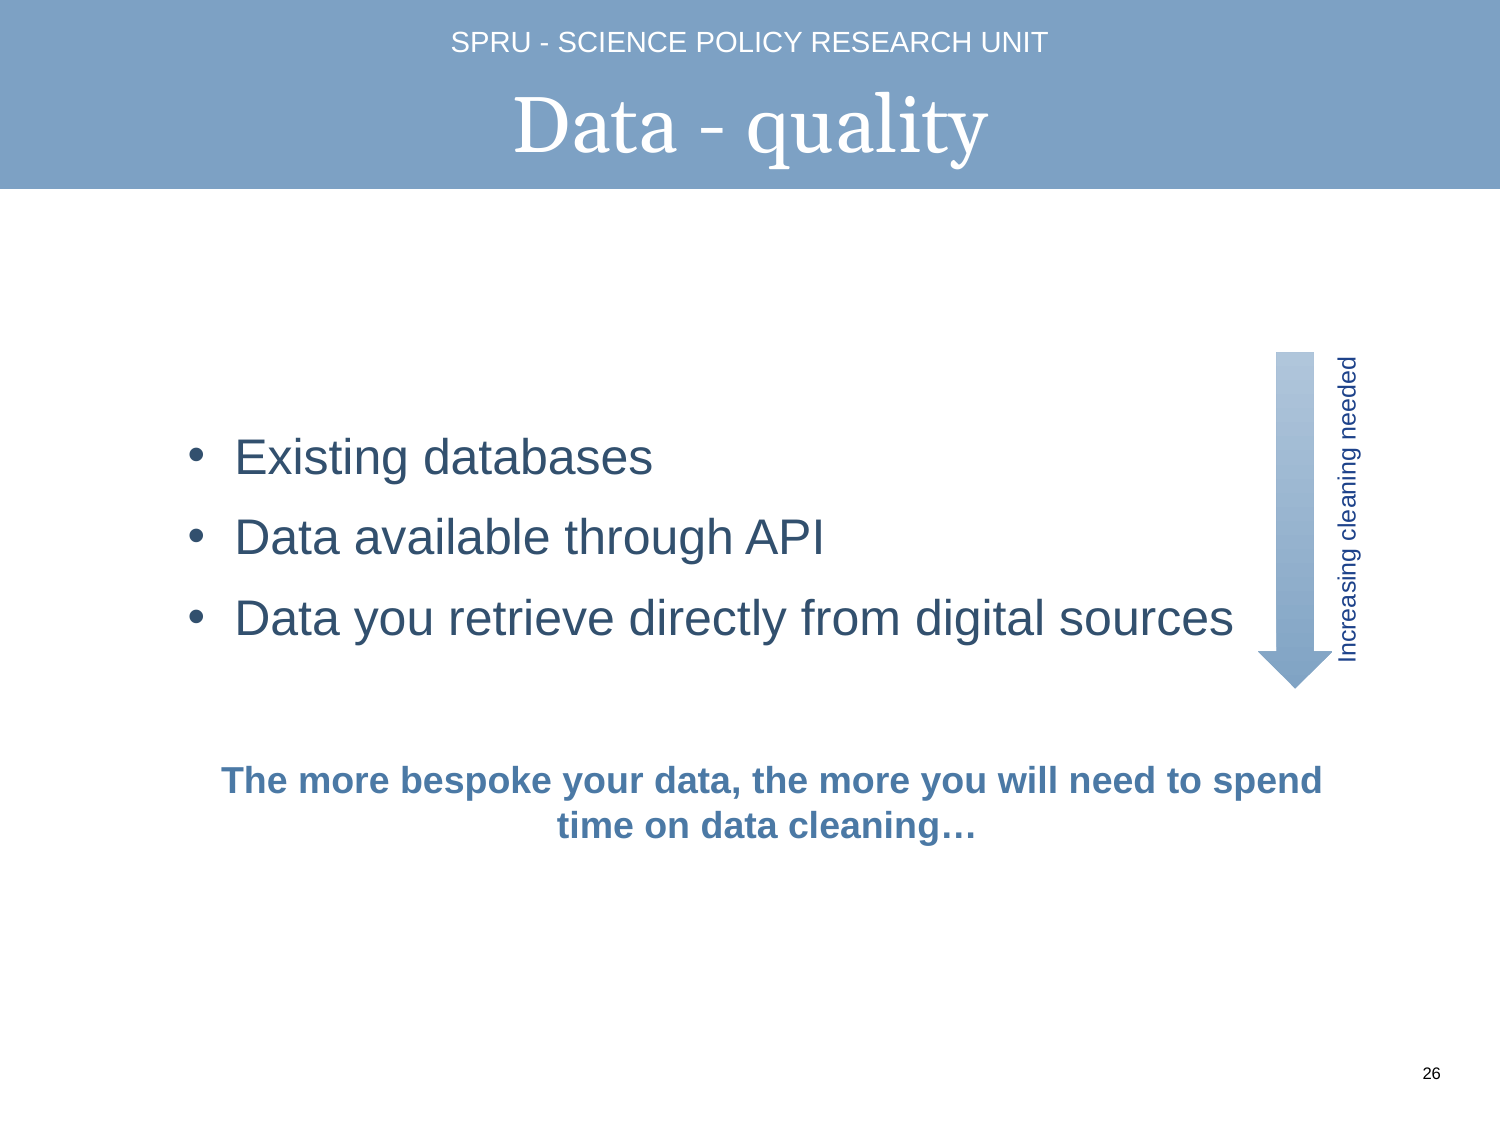

# Data - quality

Existing databases
Data available through API
Data you retrieve directly from digital sources (e.g. webpages, documents…)

Increasing cleaning needed
The more bespoke your data, the more you will need to spend time on data cleaning…